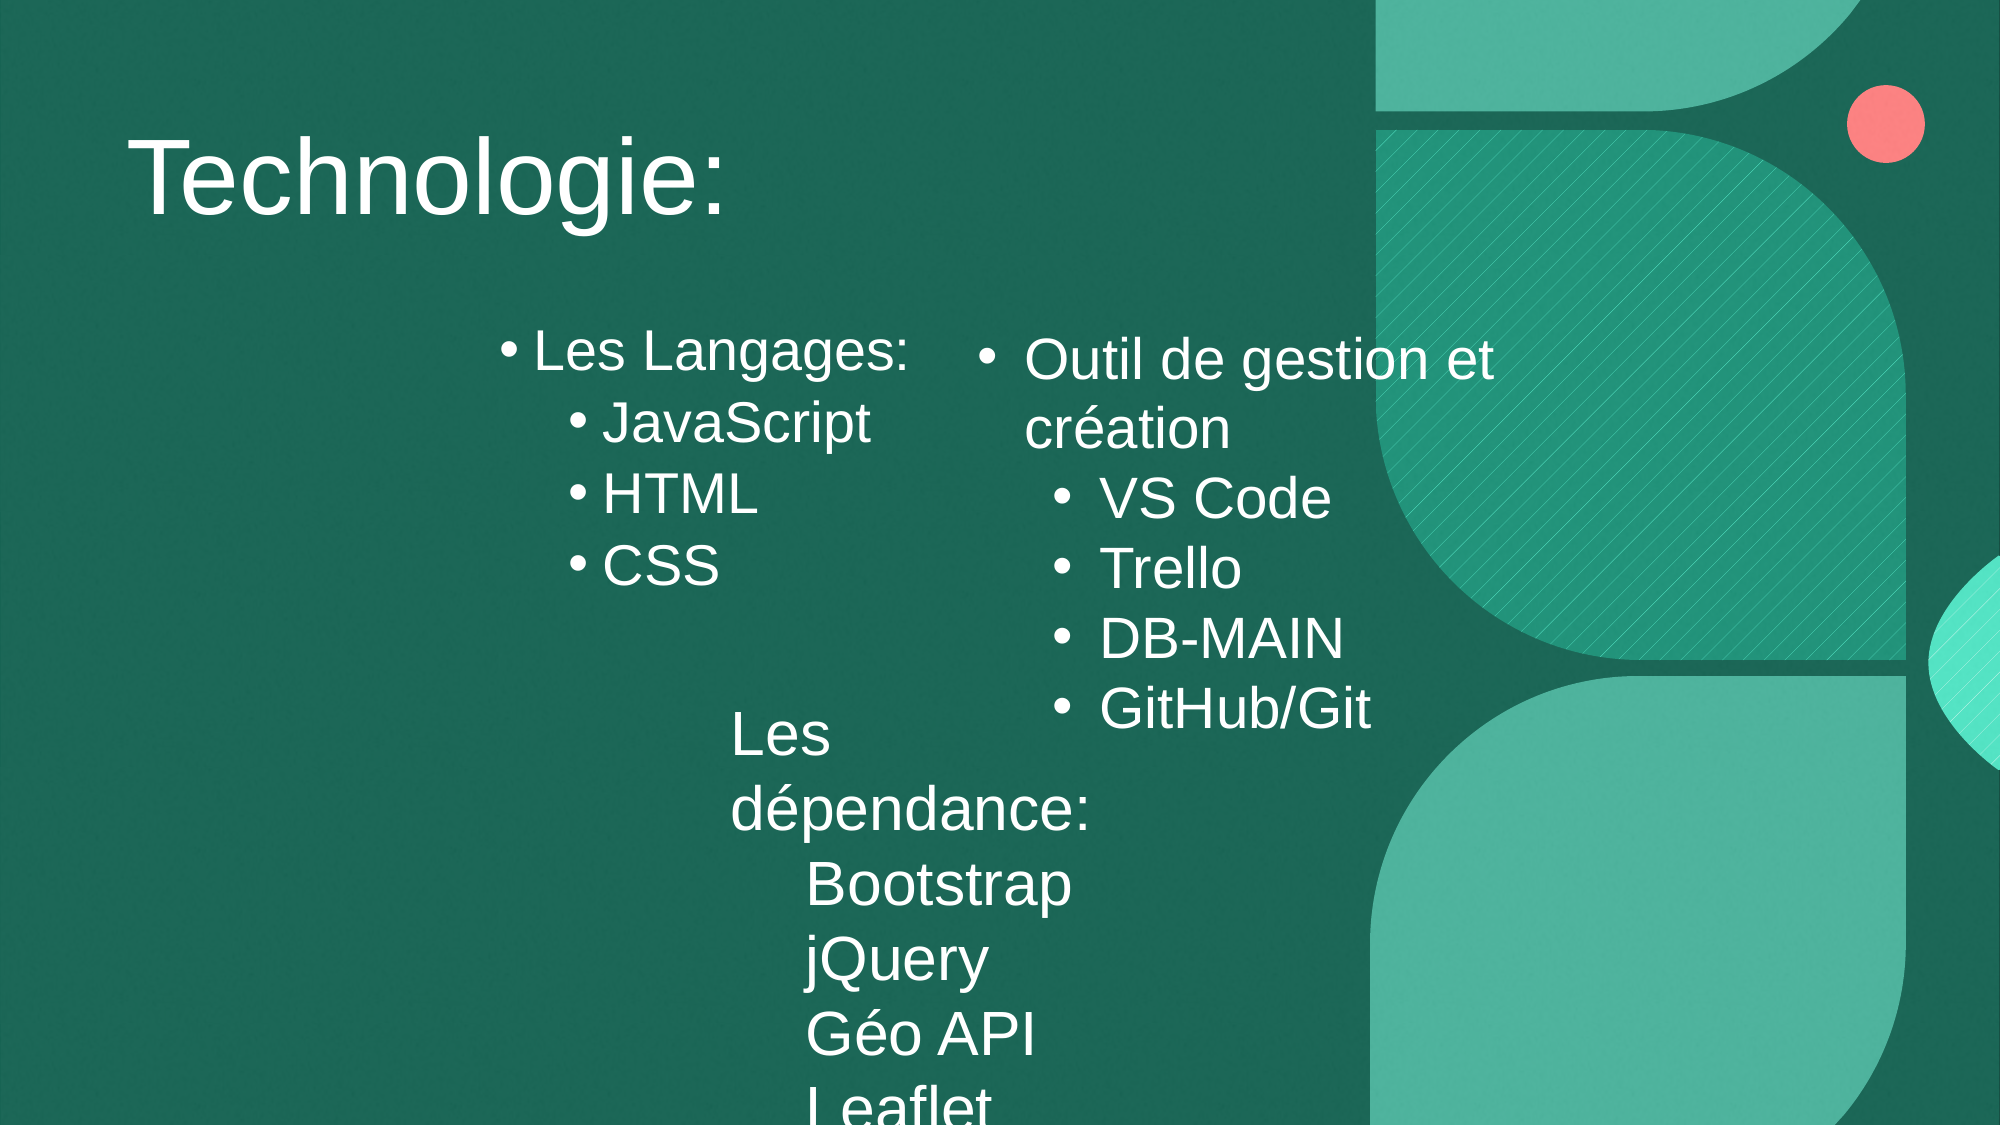

# Technologie:
Les Langages:
JavaScript
HTML
CSS
Outil de gestion et création
VS Code
Trello
DB-MAIN
GitHub/Git
Les dépendance:
Bootstrap
jQuery
Géo API
Leaflet